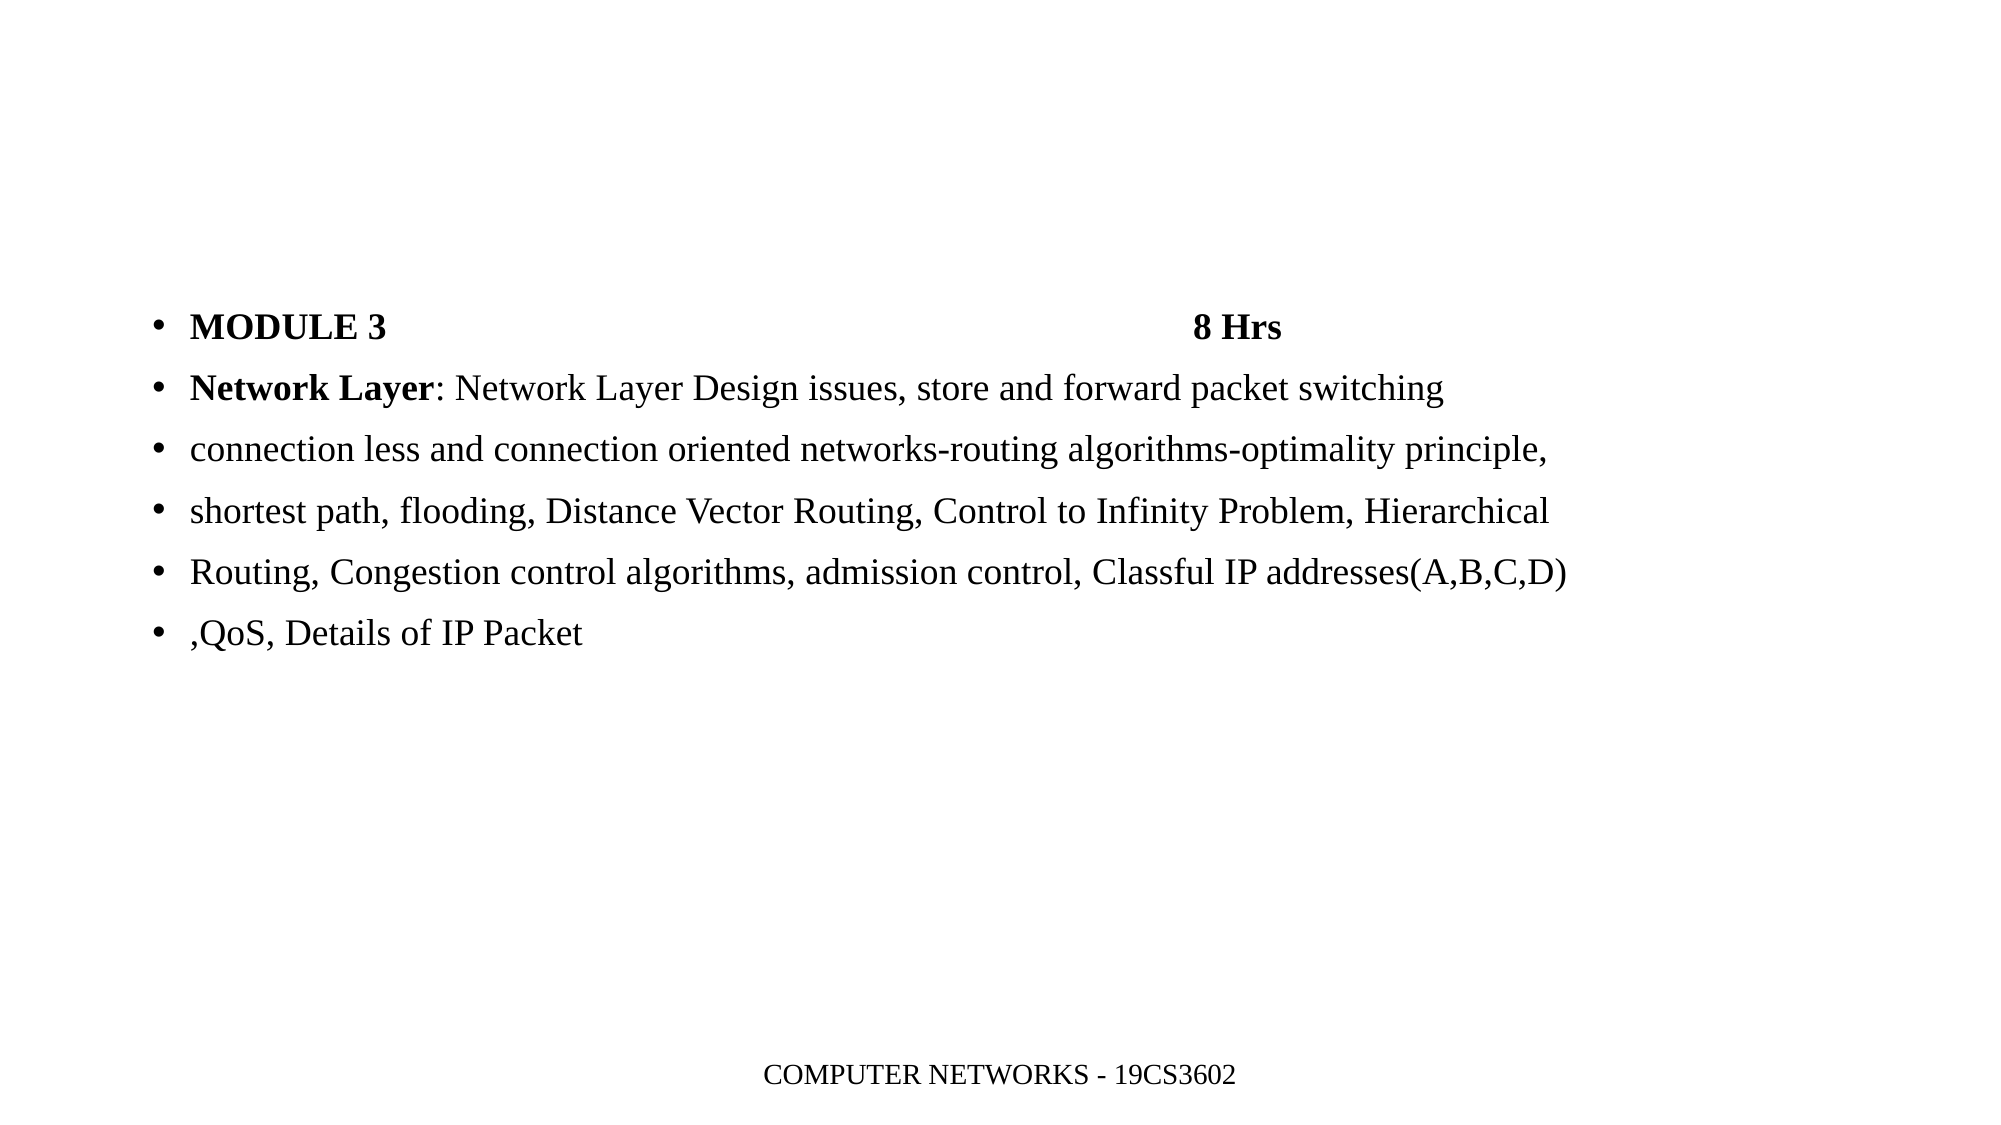

#
MODULE 3                                                                                     8 Hrs
Network Layer: Network Layer Design issues, store and forward packet switching
connection less and connection oriented networks-routing algorithms-optimality principle,
shortest path, flooding, Distance Vector Routing, Control to Infinity Problem, Hierarchical
Routing, Congestion control algorithms, admission control, Classful IP addresses(A,B,C,D)
,QoS, Details of IP Packet
COMPUTER NETWORKS - 19CS3602